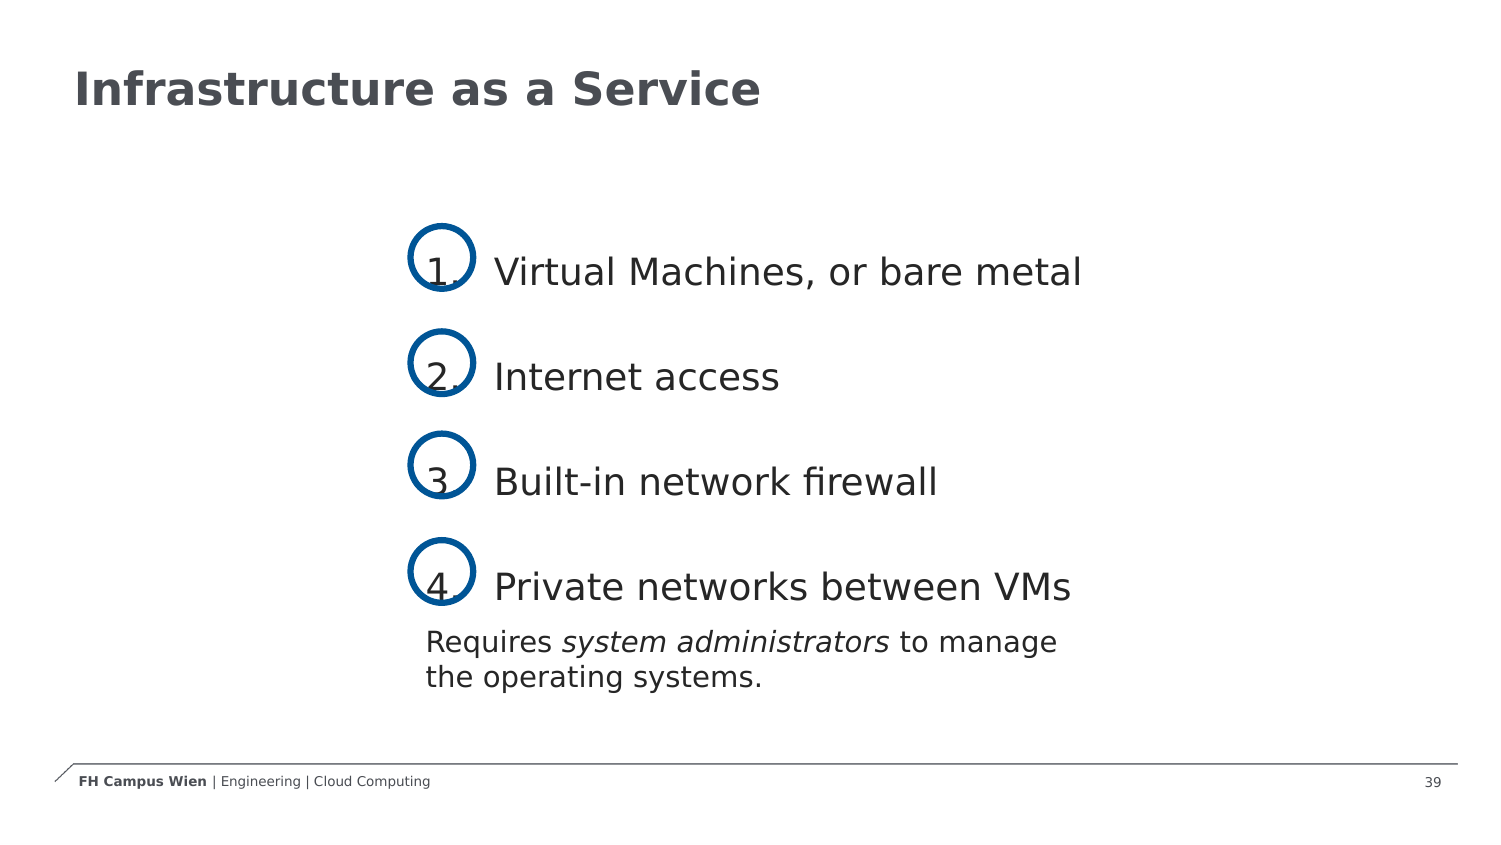

# Infrastructure as a Service
 Virtual Machines, or bare metal
 Internet access
 Built-in network firewall
 Private networks between VMs
Requires system administrators to manage the operating systems.